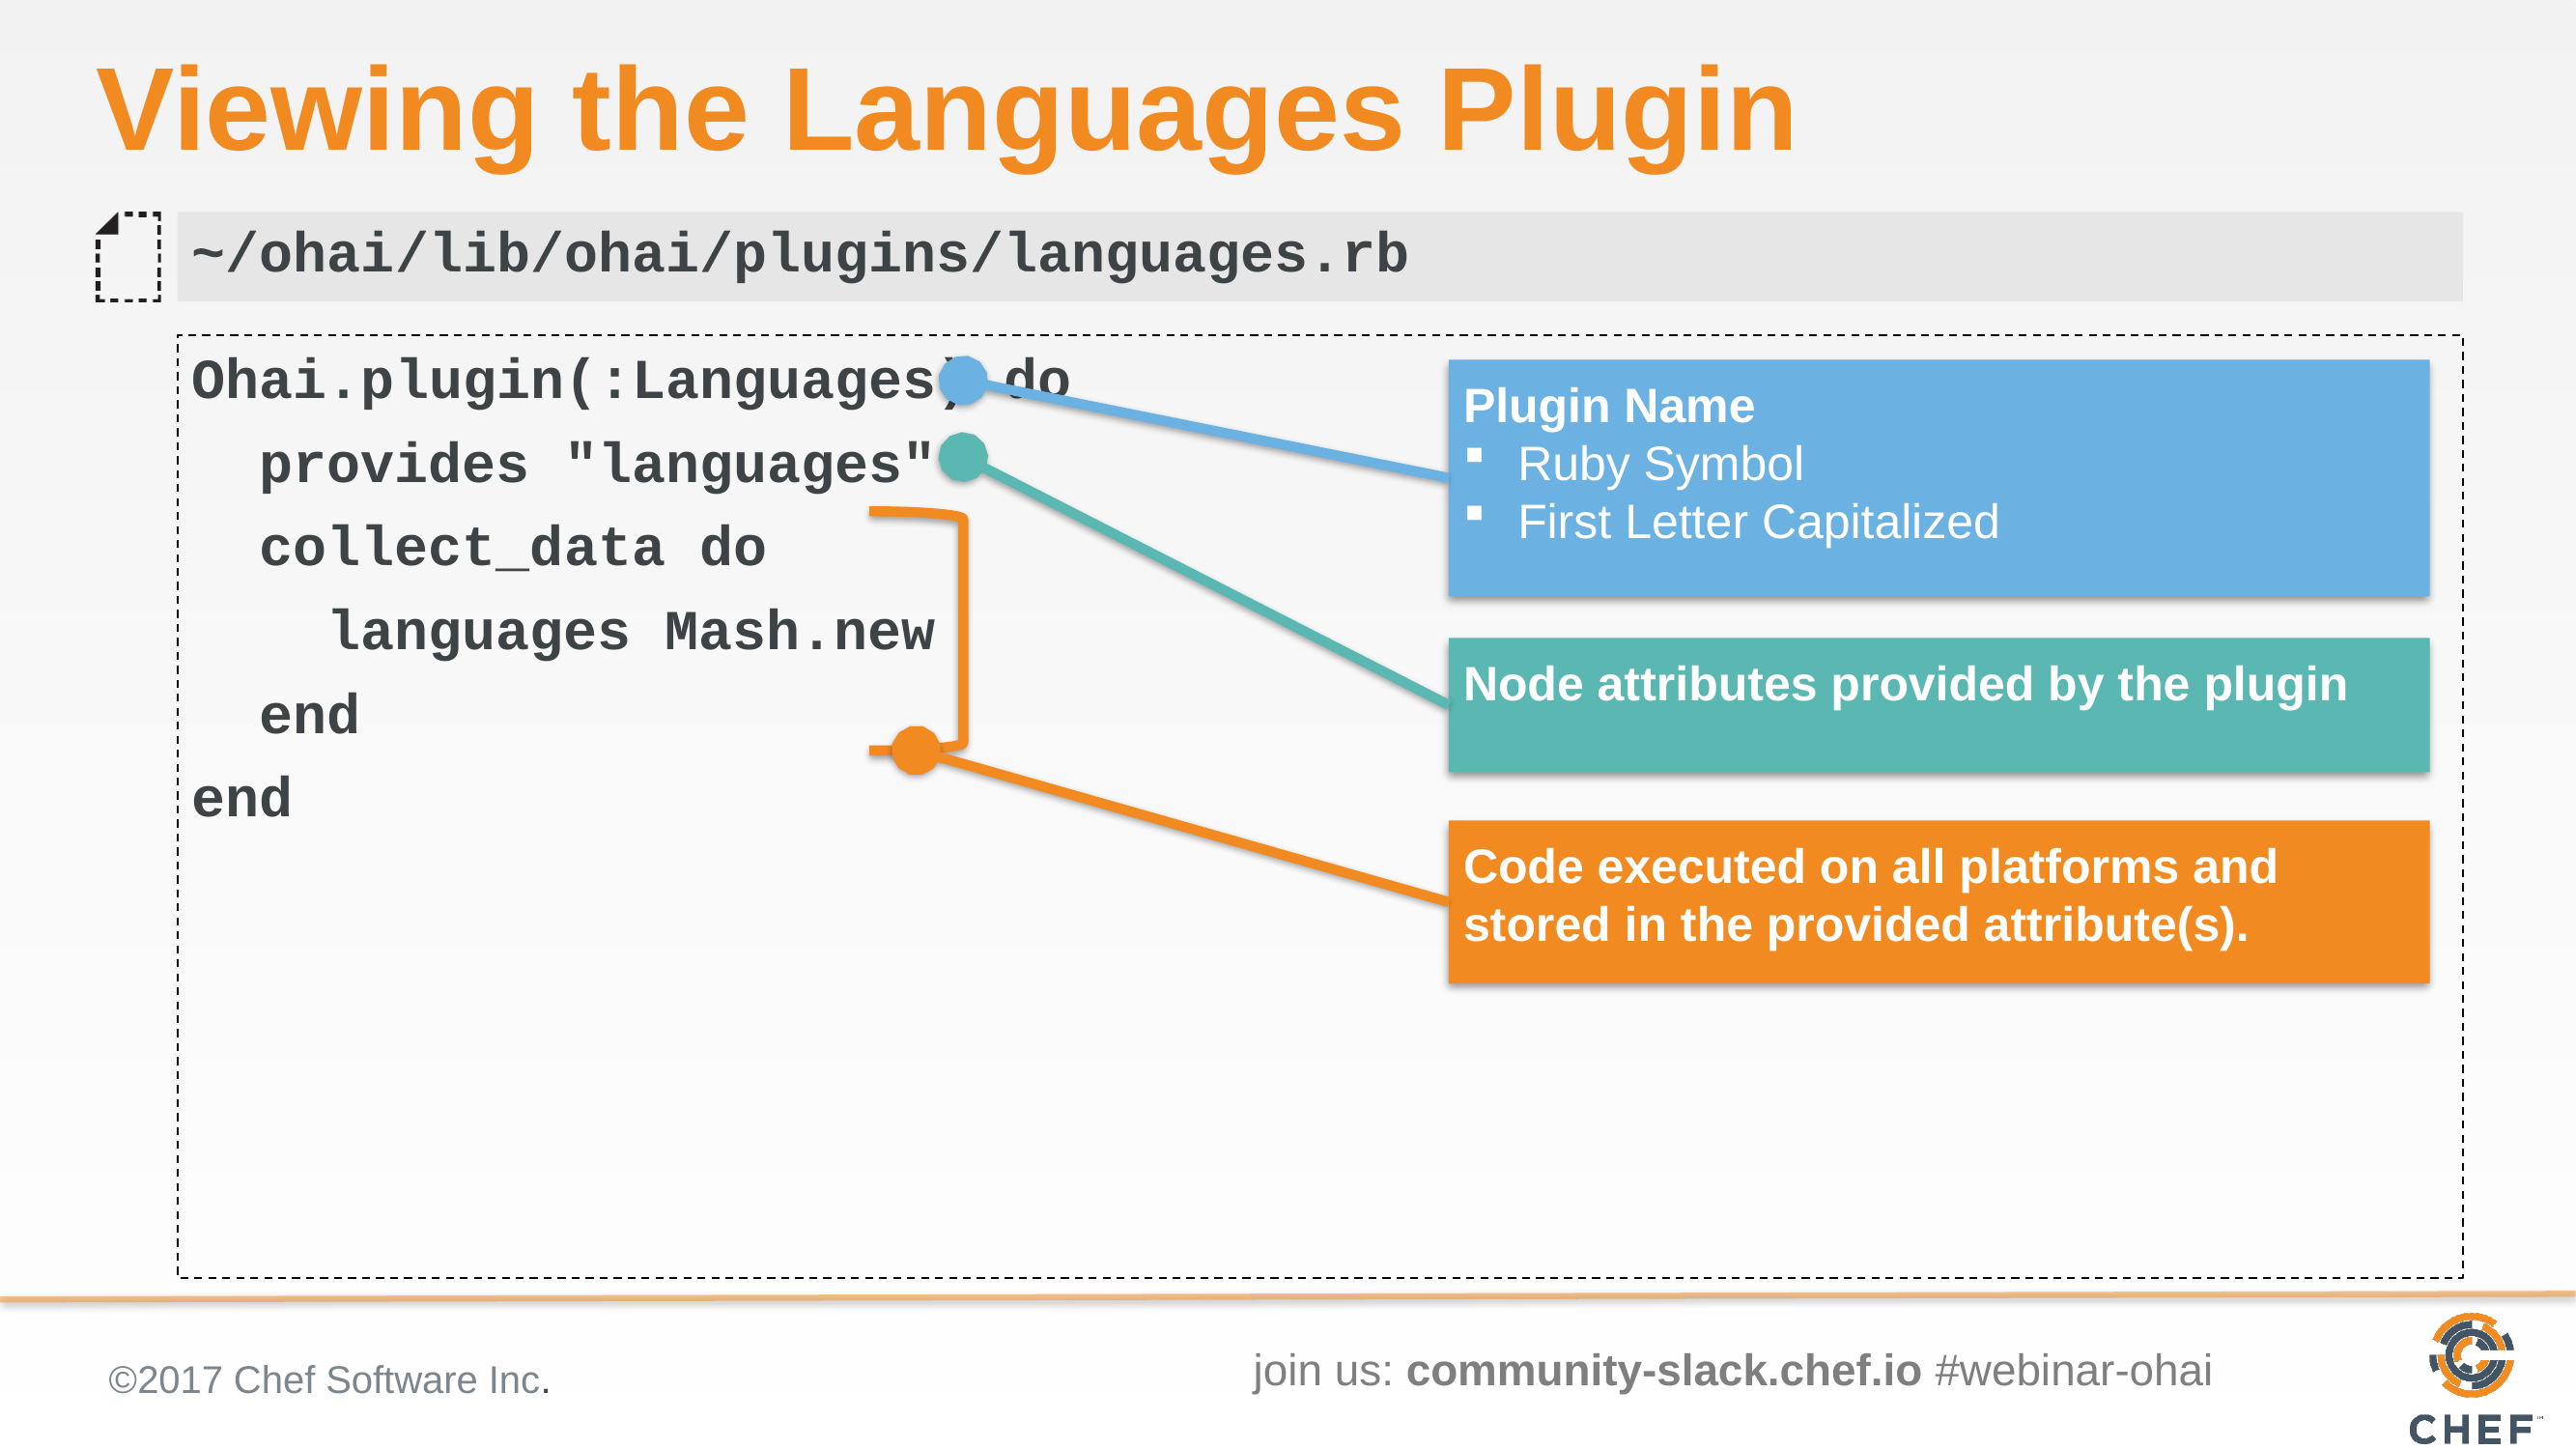

# Viewing the Languages Plugin
~/ohai/lib/ohai/plugins/languages.rb
Ohai.plugin(:Languages) do
  provides "languages"
  collect_data do
    languages Mash.new
  end
end
Plugin Name
Ruby Symbol
First Letter Capitalized

Node attributes provided by the plugin
Code executed on all platforms and stored in the provided attribute(s).